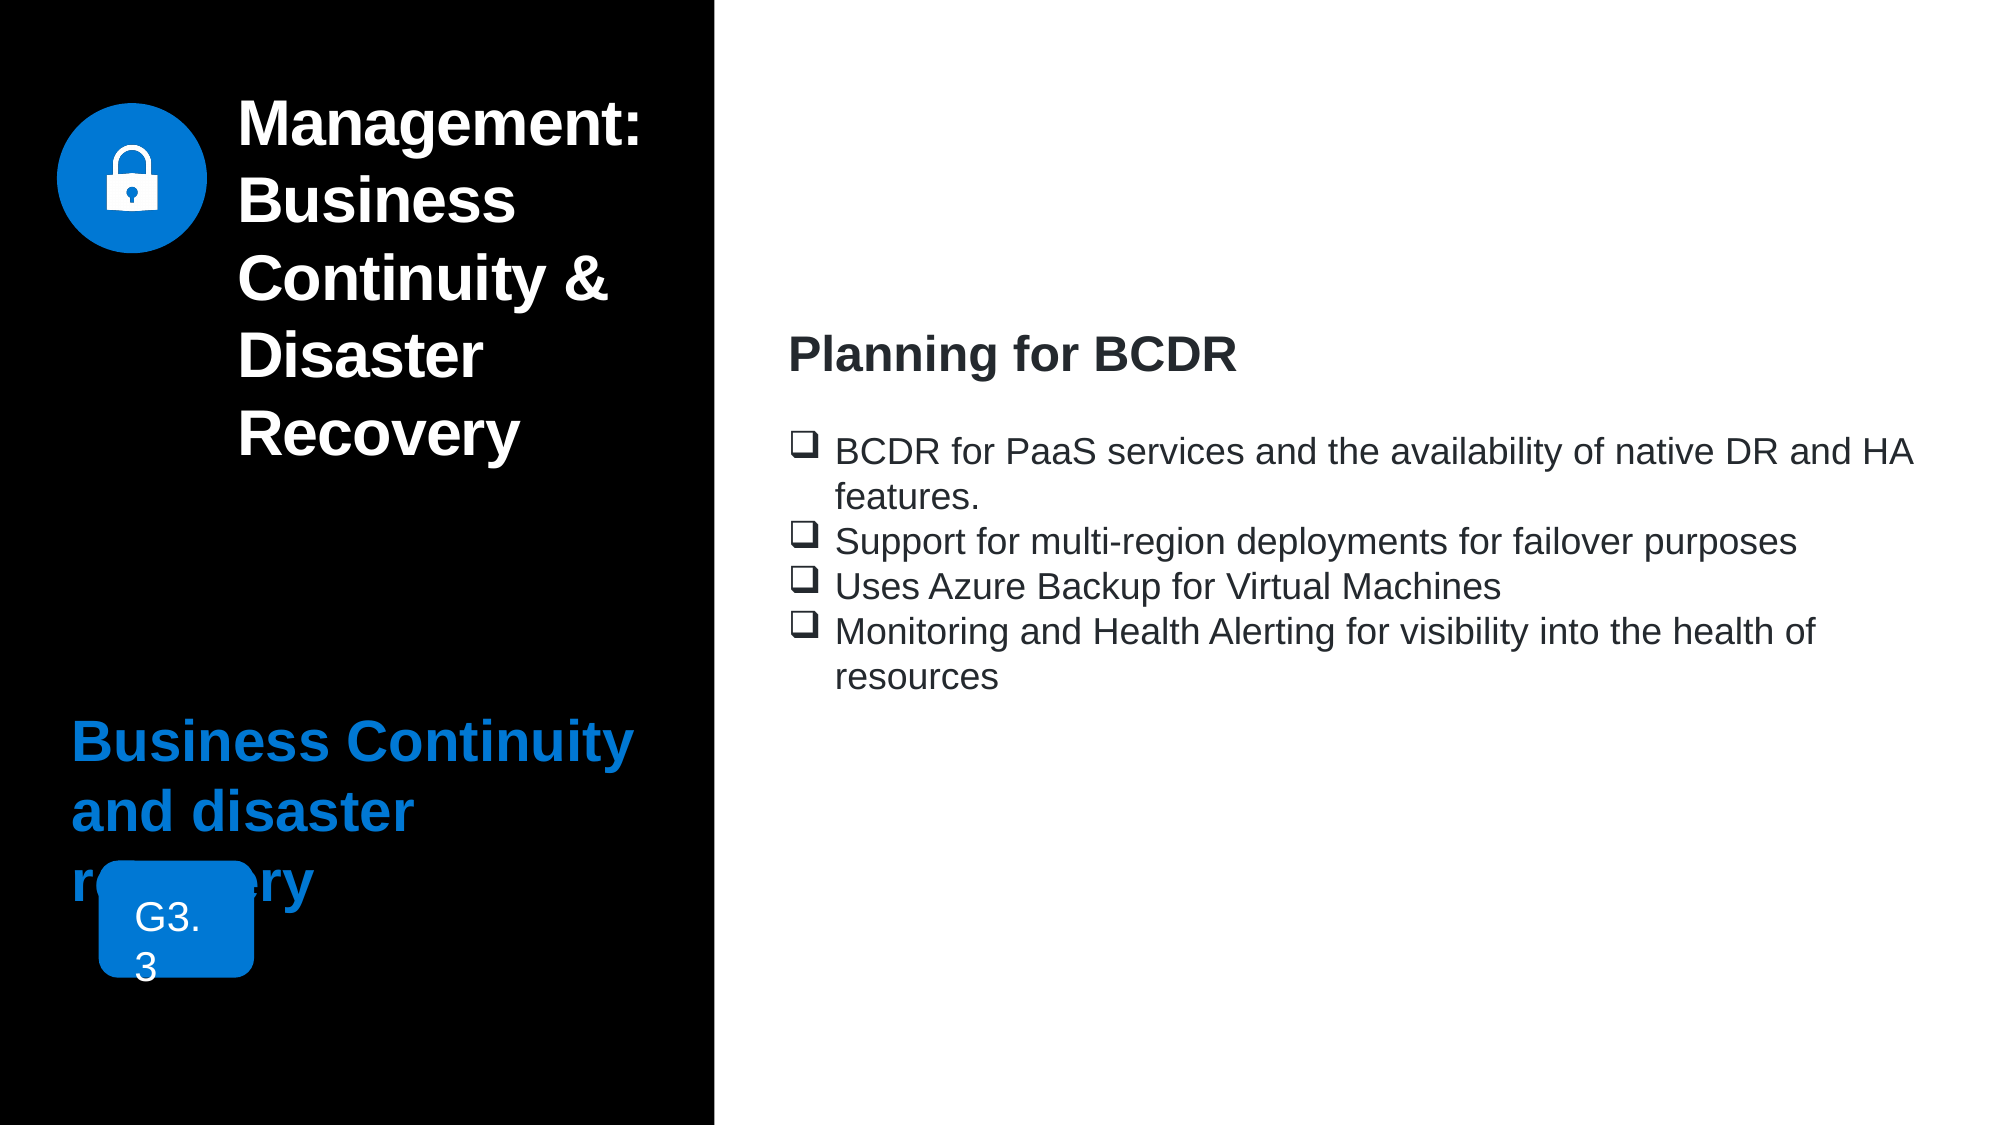

# Management: Business Continuity & Disaster Recovery

Planning for BCDR

BCDR for PaaS services and the availability of native DR and HA features.
Support for multi-region deployments for failover purposes
Uses Azure Backup for Virtual Machines
Monitoring and Health Alerting for visibility into the health of resources
Business Continuity and disaster recovery
G3.3